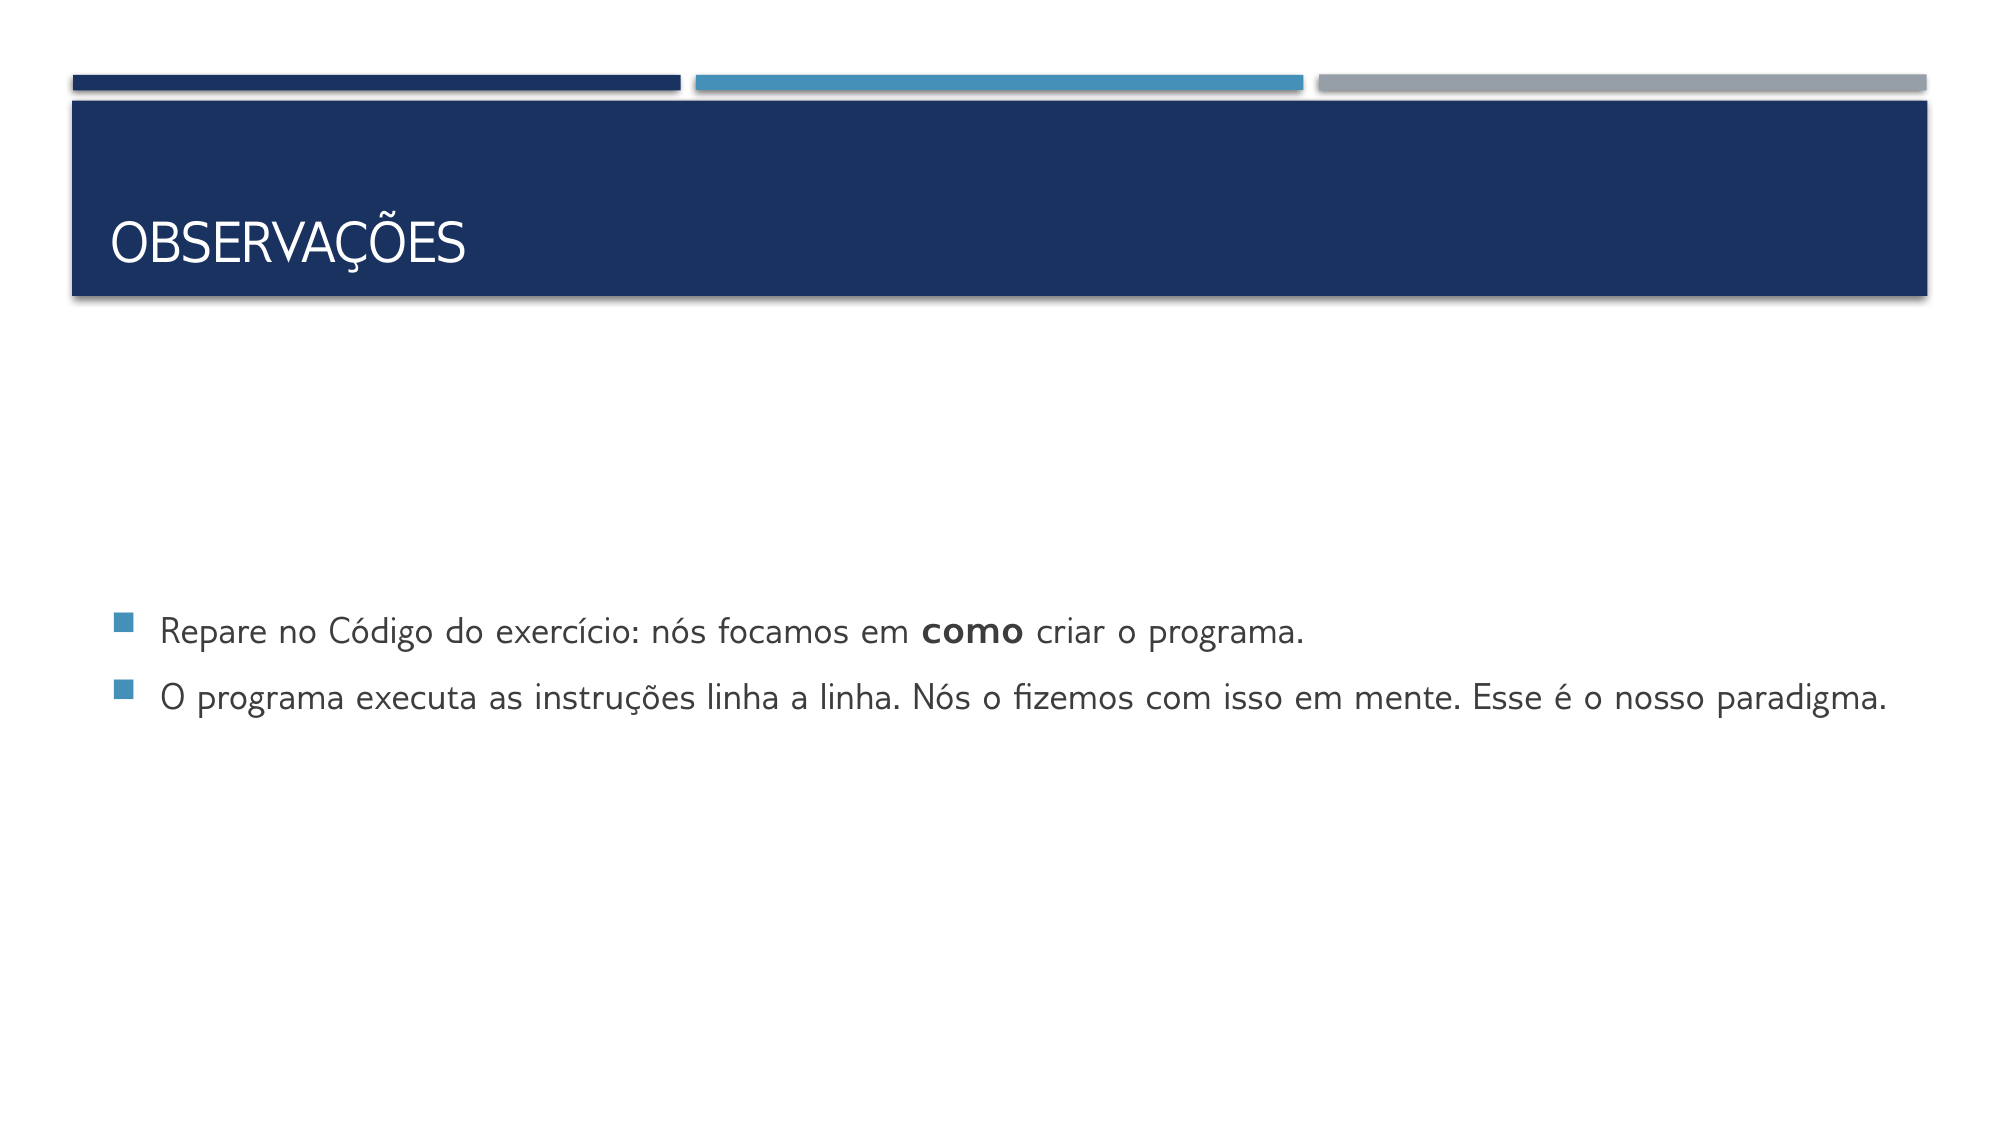

# OBSERVAÇõES
Repare no Código do exercício: nós focamos em como criar o programa.
O programa executa as instruções linha a linha. Nós o fizemos com isso em mente. Esse é o nosso paradigma.